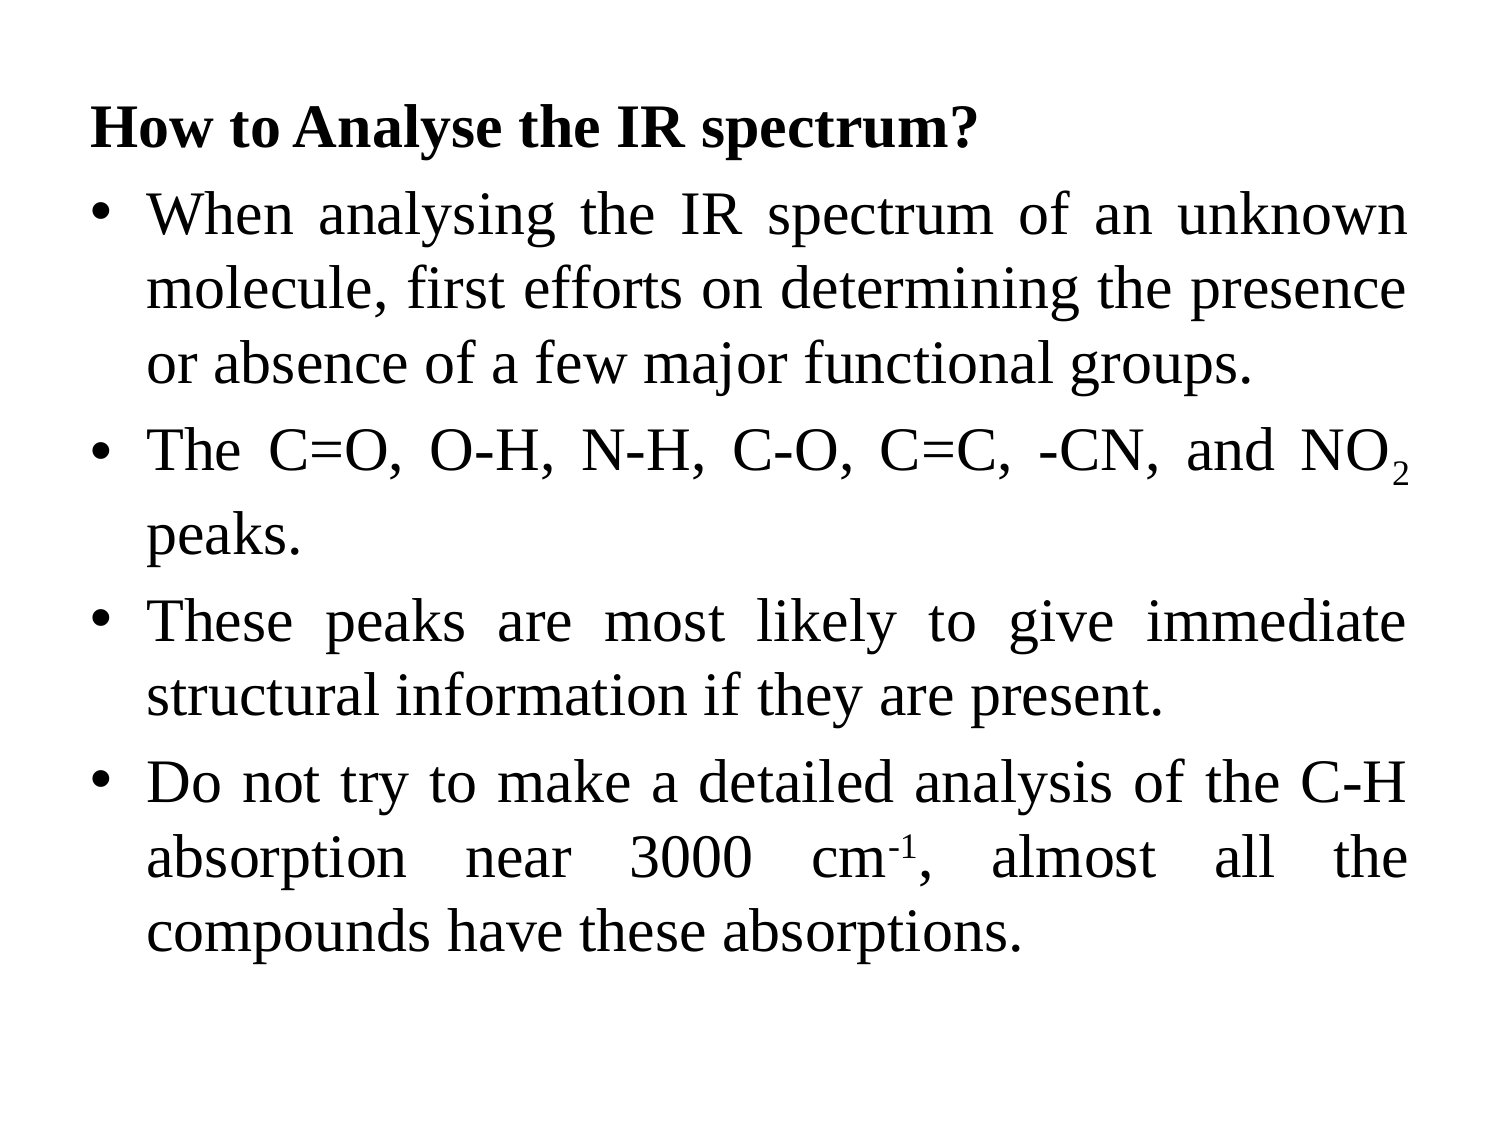

How to Analyse the IR spectrum?
When analysing the IR spectrum of an unknown molecule, first efforts on determining the presence or absence of a few major functional groups.
The C=O, O-H, N-H, C-O, C=C, -CN, and NO2 peaks.
These peaks are most likely to give immediate structural information if they are present.
Do not try to make a detailed analysis of the C-H absorption near 3000 cm-1, almost all the compounds have these absorptions.